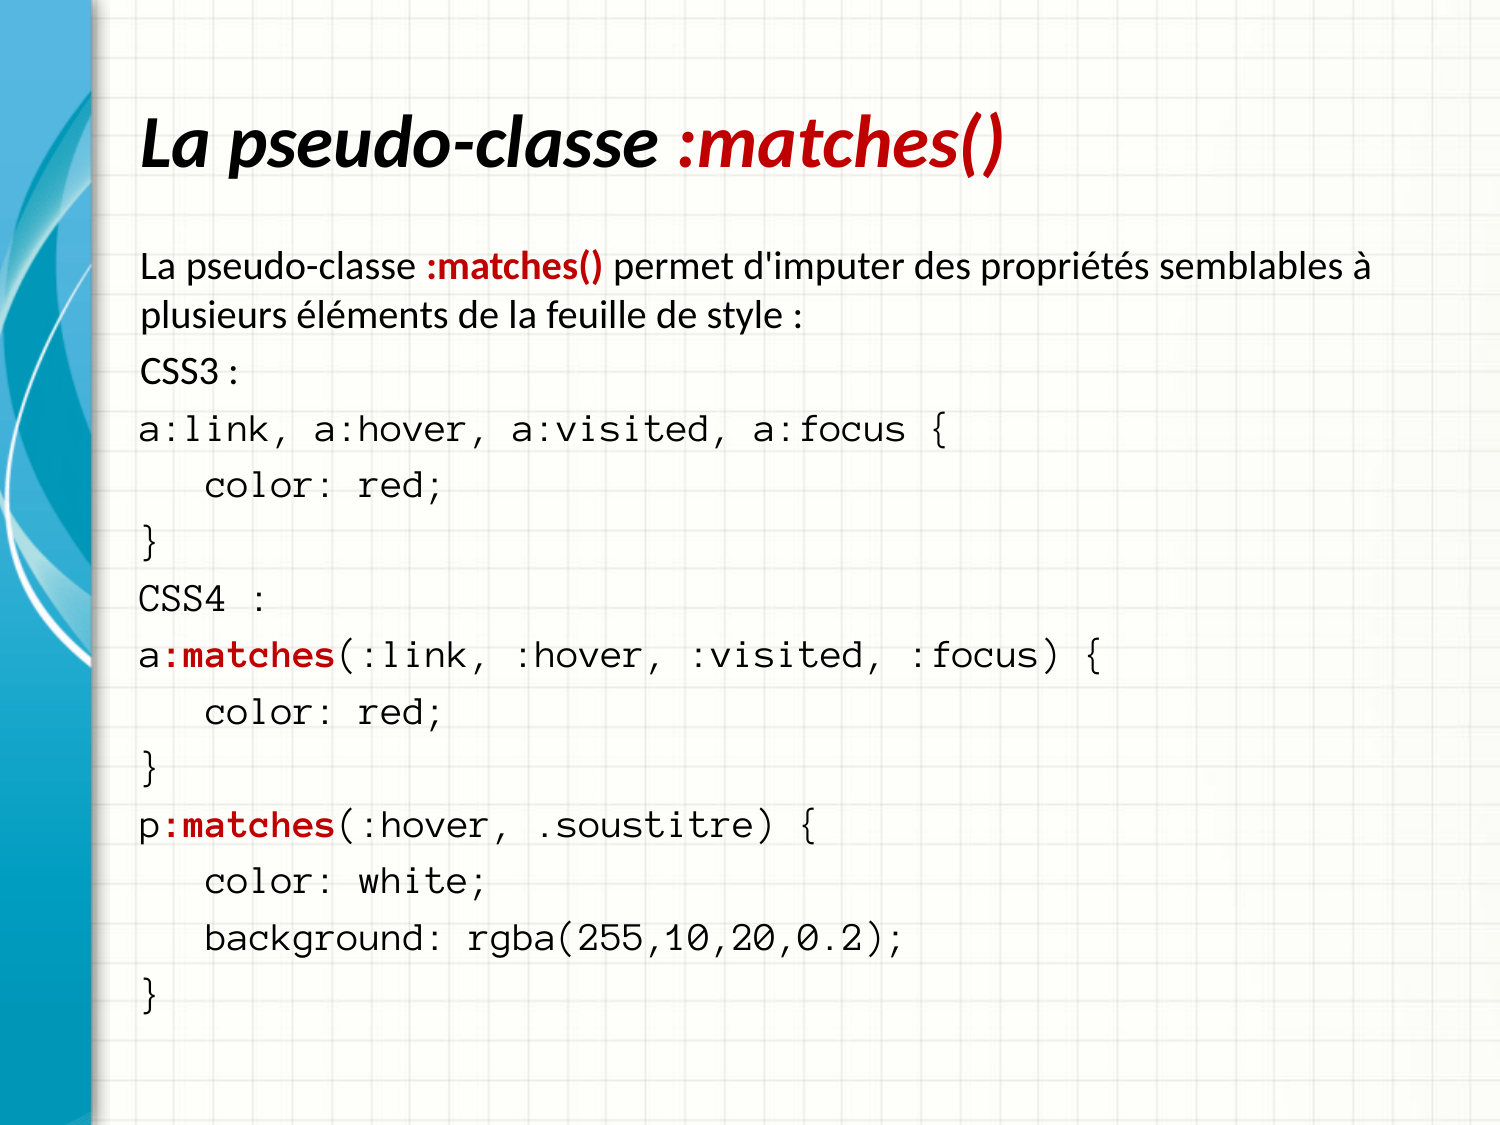

# La pseudo-classe :matches()
La pseudo-classe :matches() permet d'imputer des propriétés semblables à plusieurs éléments de la feuille de style :
CSS3 :
a:link, a:hover, a:visited, a:focus {
   color: red;
}
CSS4 :
a:matches(:link, :hover, :visited, :focus) {
   color: red;
}
p:matches(:hover, .soustitre) {
   color: white;
   background: rgba(255,10,20,0.2);
}